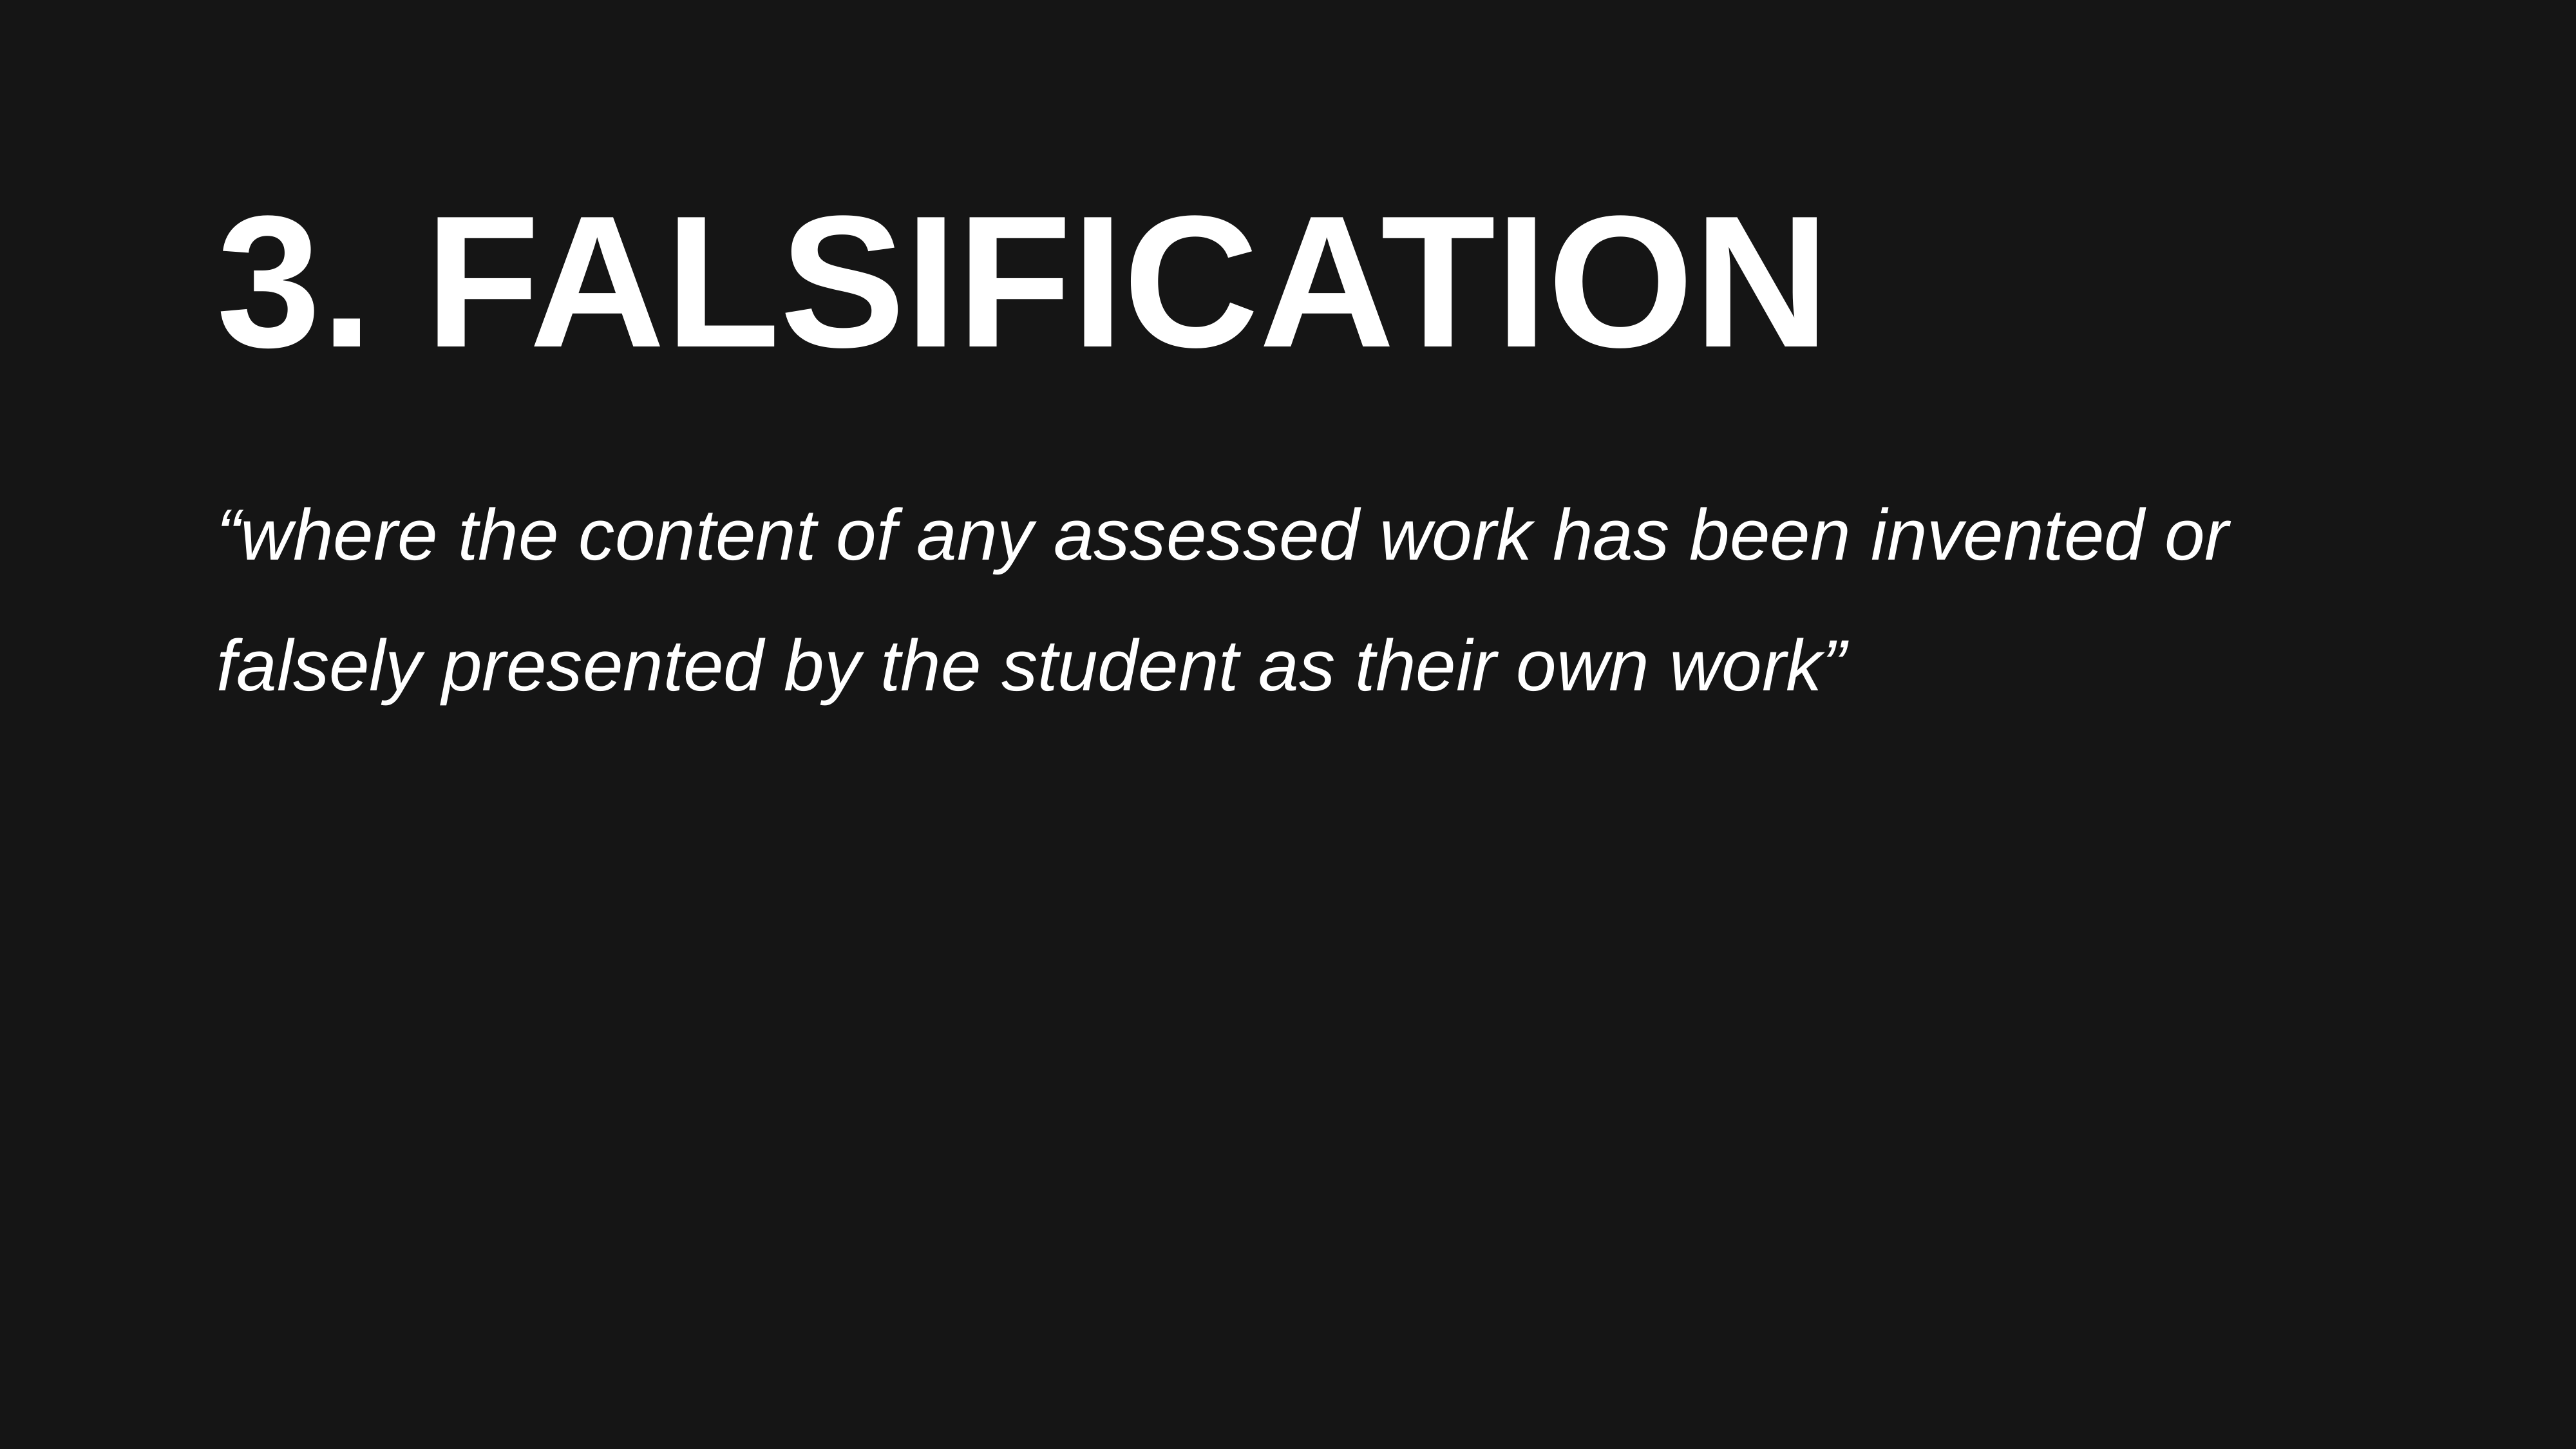

3. FALSIFICATION
“where the content of any assessed work has been invented or falsely presented by the student as their own work”